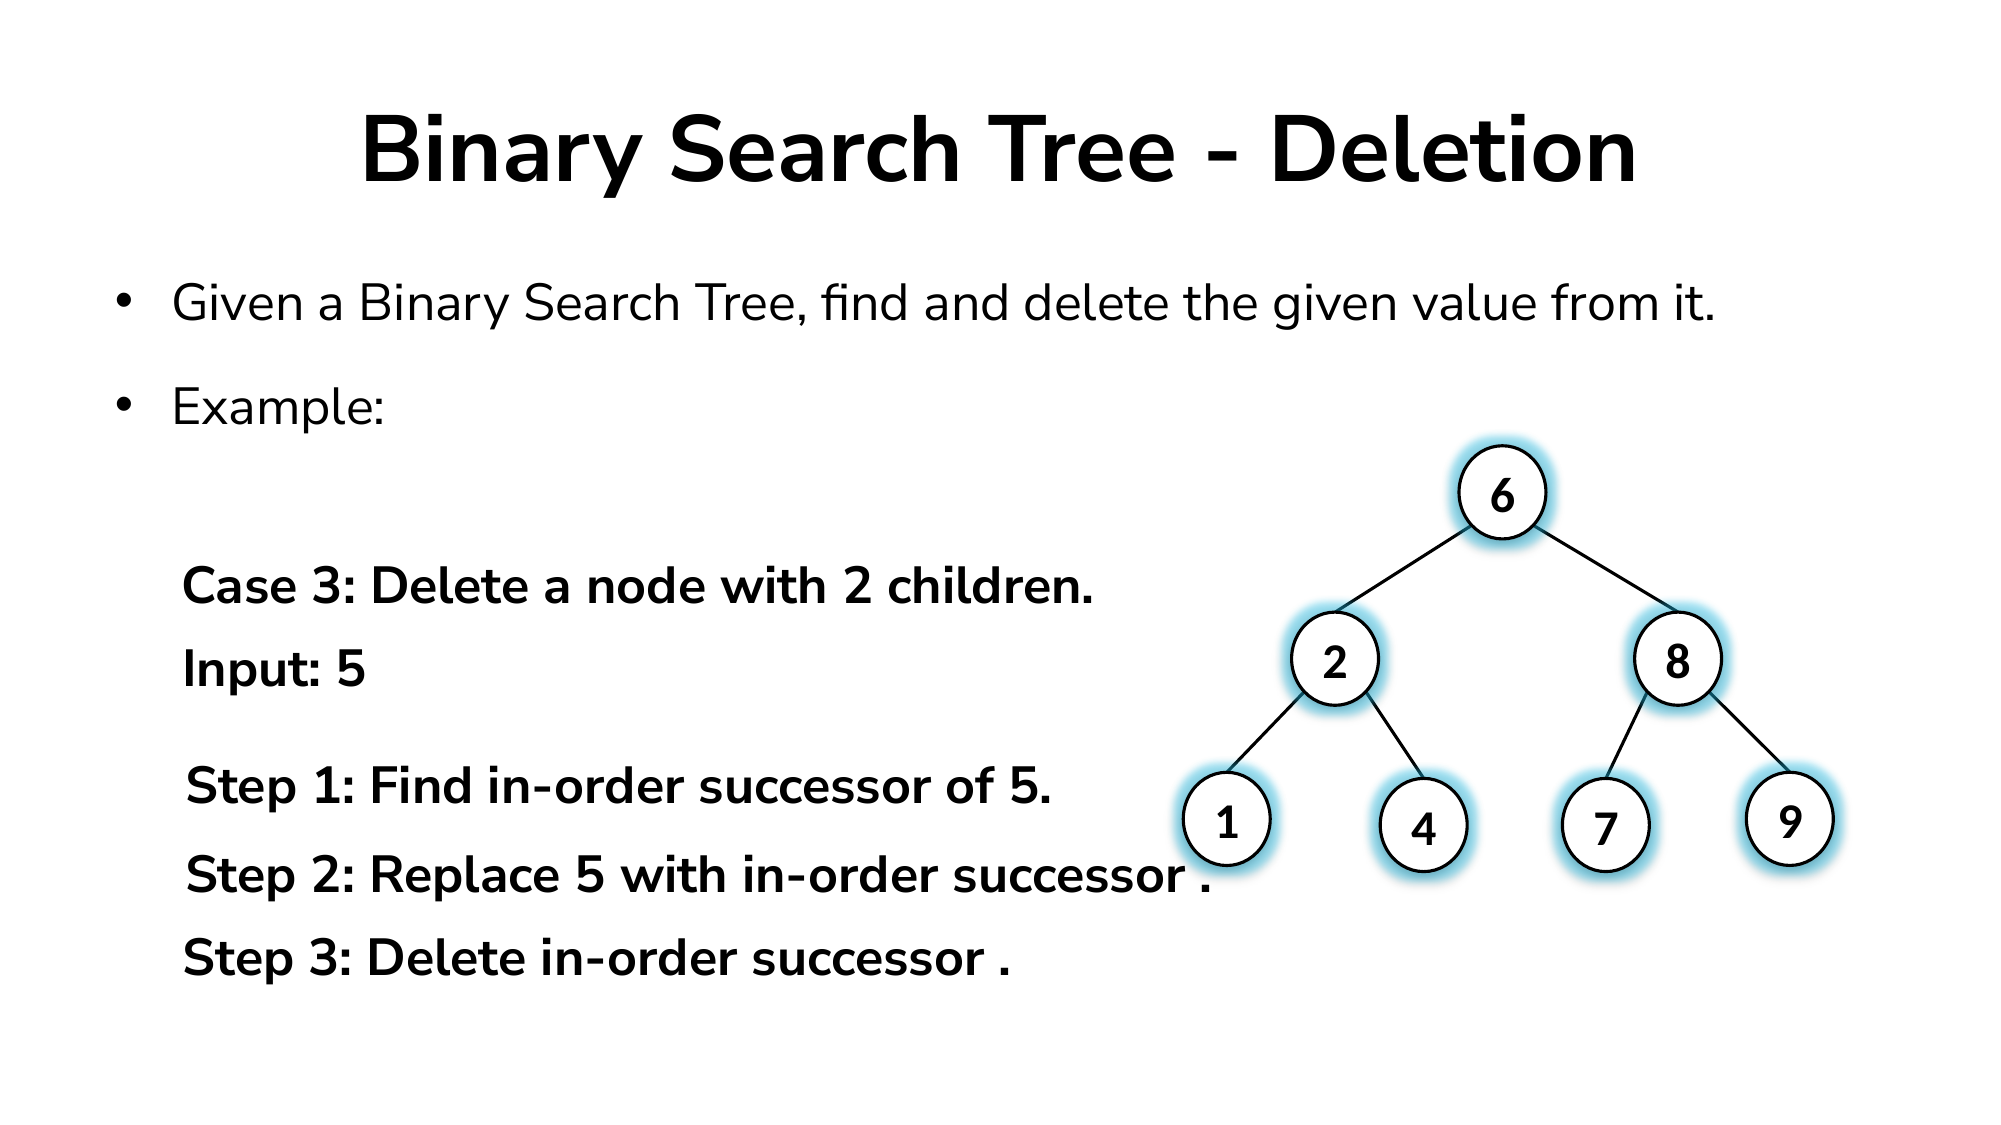

# Binary Search Tree - Deletion
Given a Binary Search Tree, find and delete the given value from it.
Example:

6
2
8
9
1
4
7
Case 3: Delete a node with 2 children.
Input: 5
Step 1: Find in-order successor of 5.
Step 2: Replace 5 with in-order successor .
Step 3: Delete in-order successor .